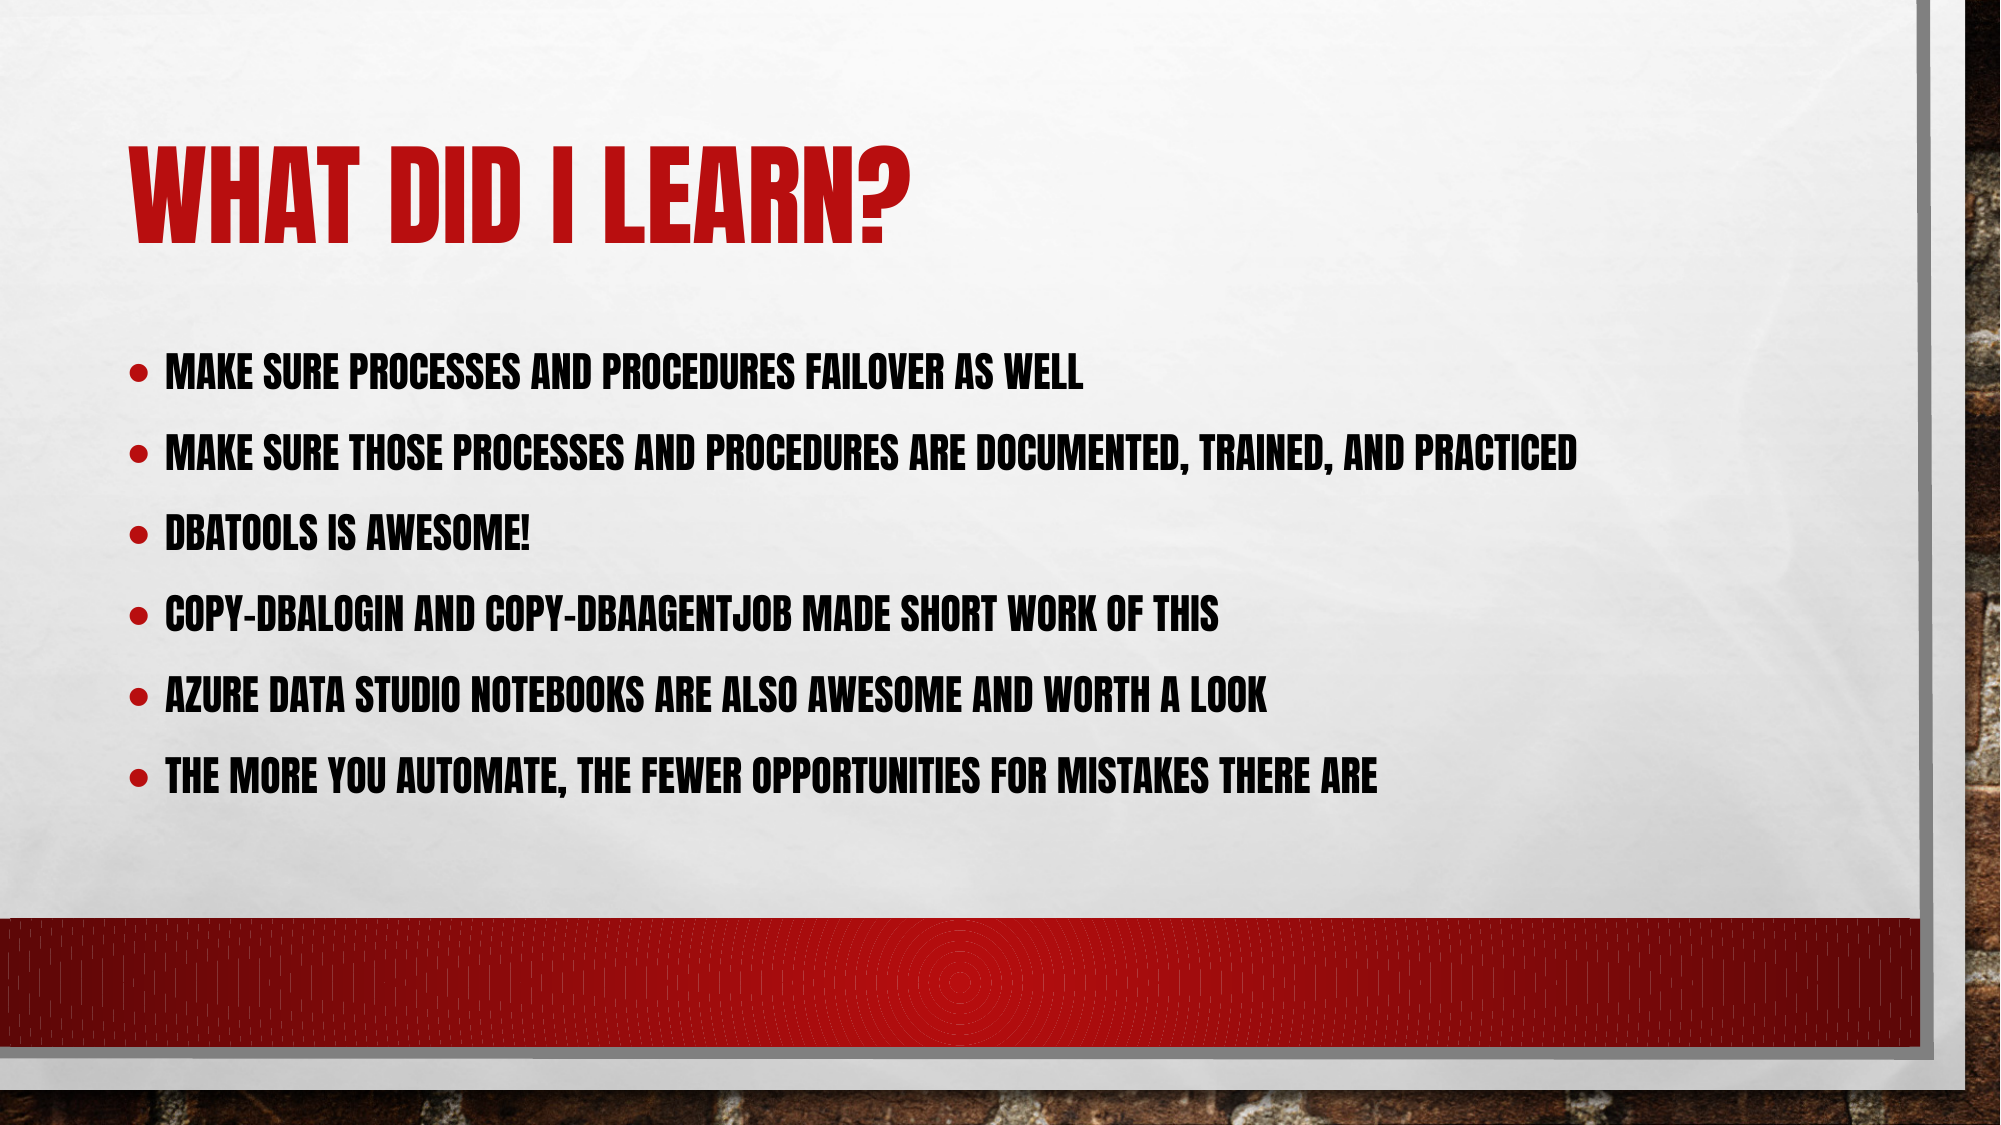

# What did I learn?
Make sure processes and procedures failover as well
Make sure those processes and procedures are documented, trained, and practiced
Dbatools is awesome!
Copy-dbalogin and copy-dbaagentjob made short work of this
Azure data studio notebooks are also awesome and worth a look
The more you automate, the fewer opportunities for mistakes there are